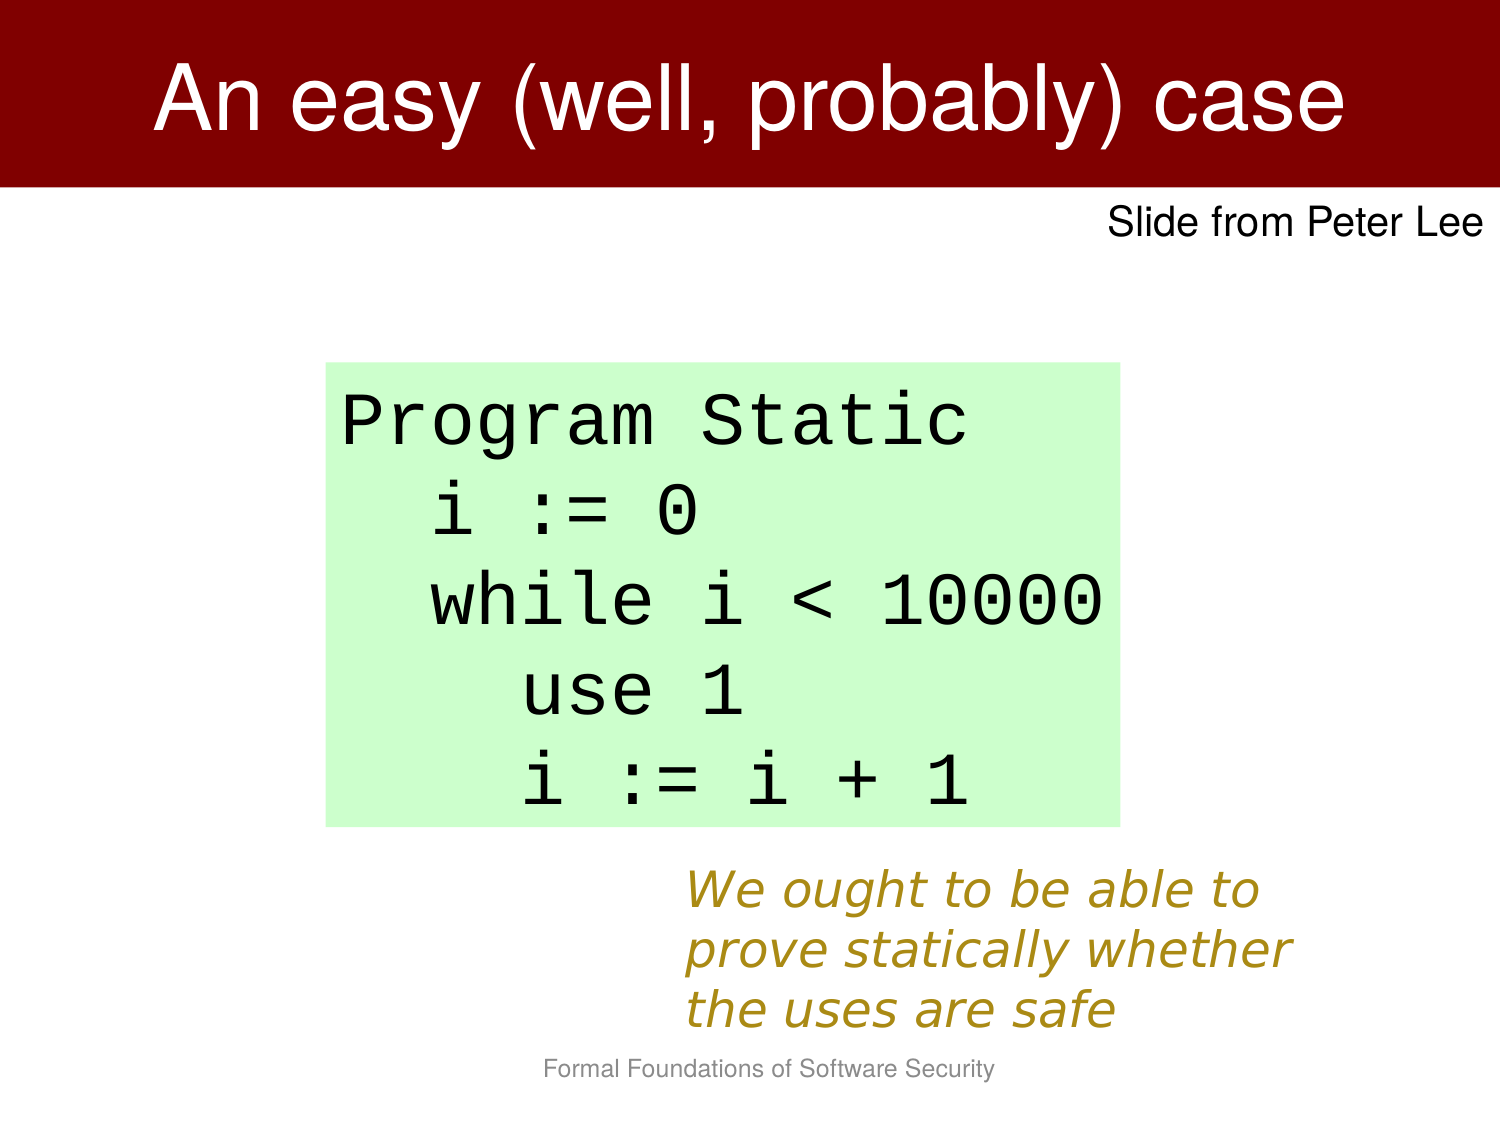

# An easy (well, probably) case
Slide from Peter Lee
Program Static
  i := 0
  while i < 10000
    use 1
    i := i + 1
We ought to be able to prove statically whether the uses are safe